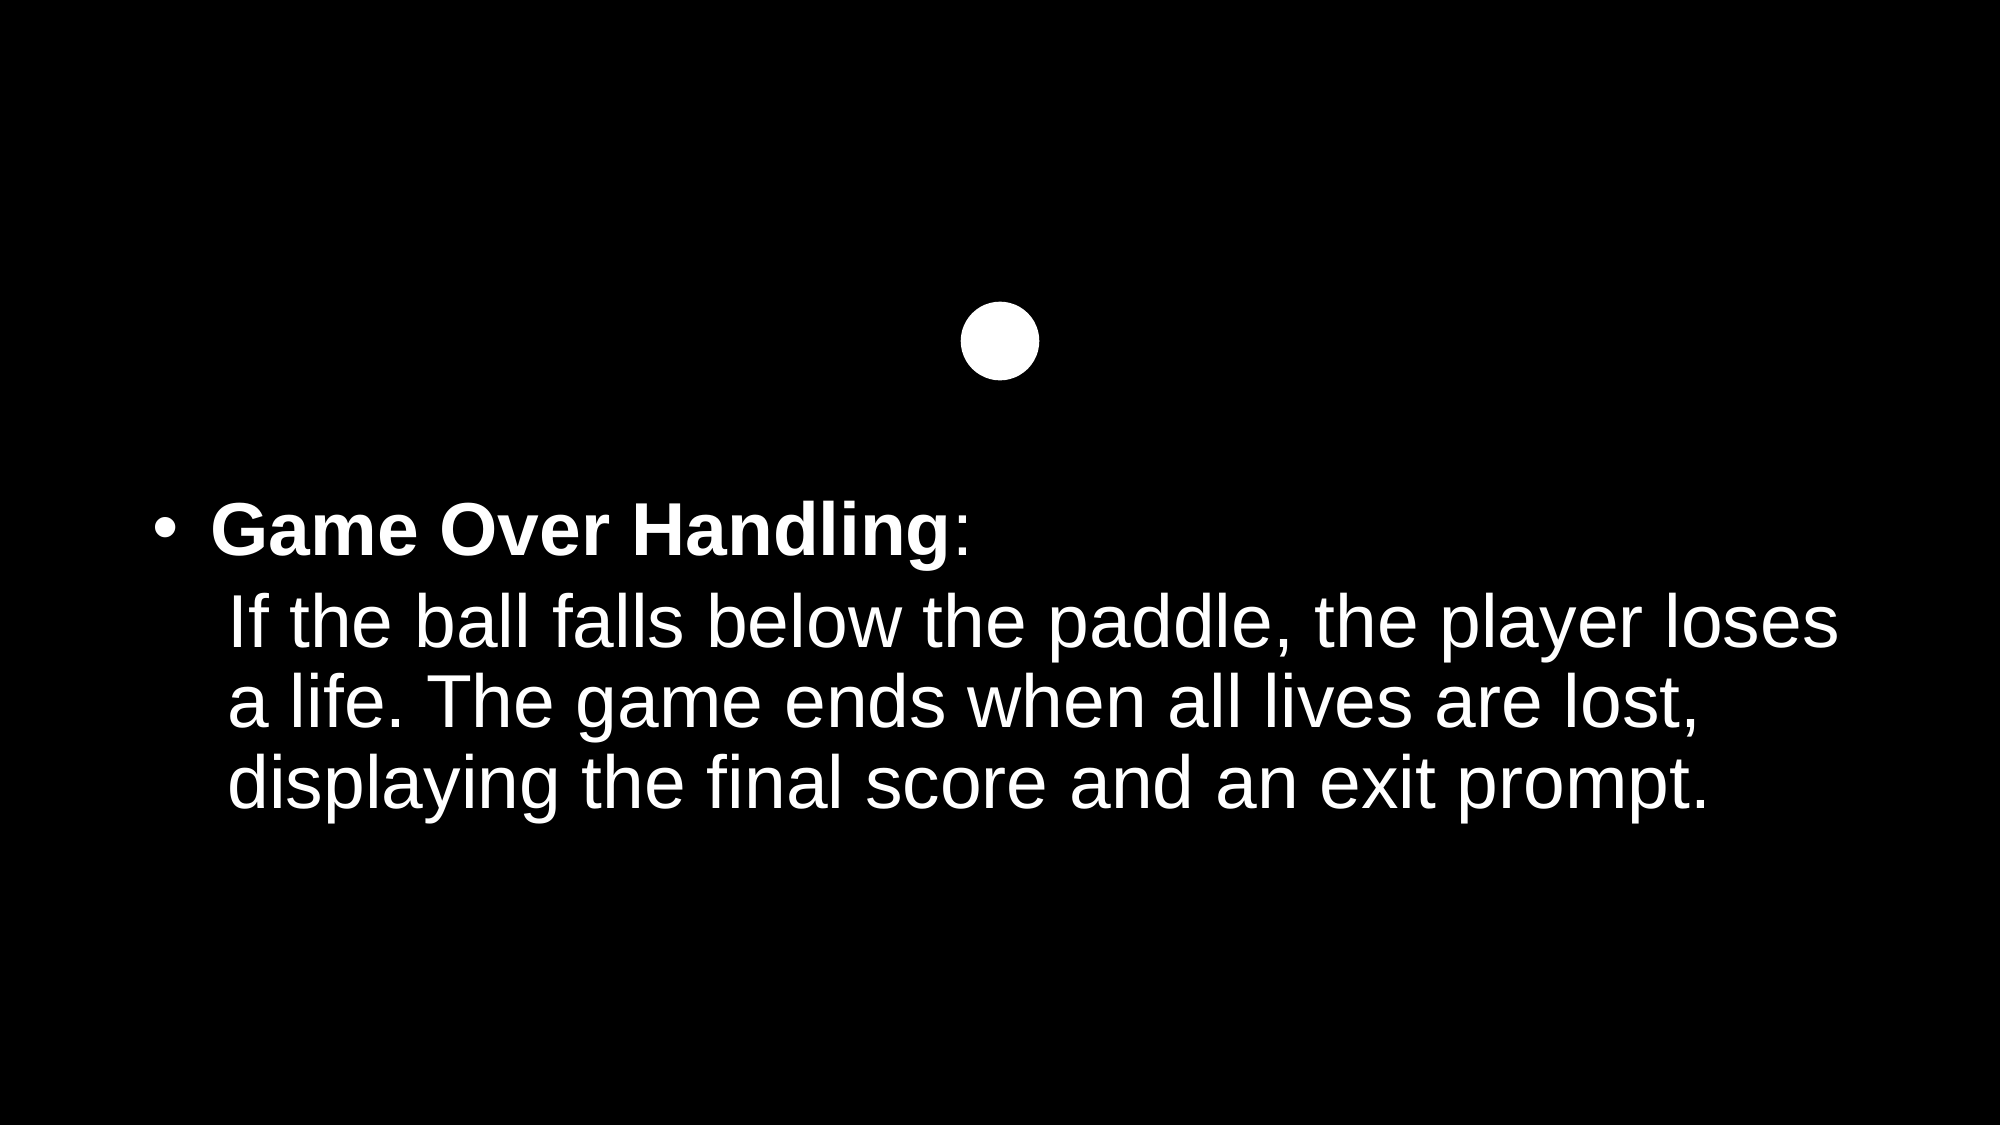

#

 Game Over Handling:
If the ball falls below the paddle, the player loses a life. The game ends when all lives are lost, displaying the final score and an exit prompt.